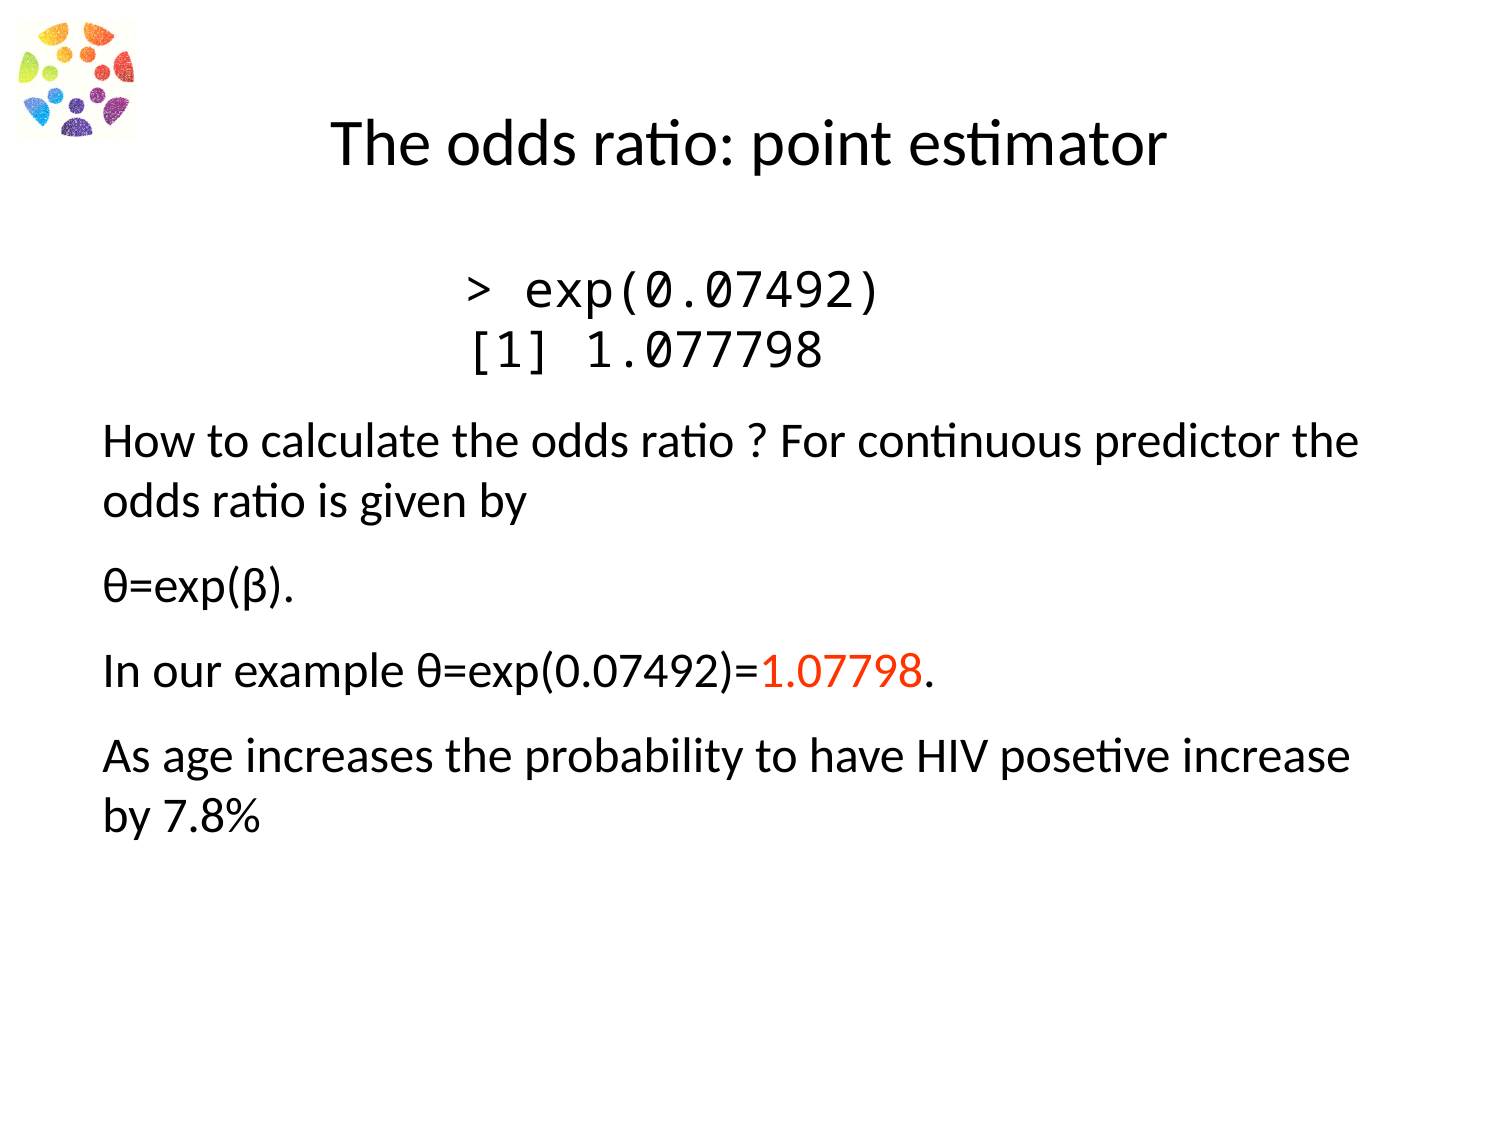

# The odds ratio: point estimator
> exp(0.07492)
[1] 1.077798
How to calculate the odds ratio ? For continuous predictor the odds ratio is given by
θ=exp(β).
In our example θ=exp(0.07492)=1.07798.
As age increases the probability to have HIV posetive increase by 7.8%